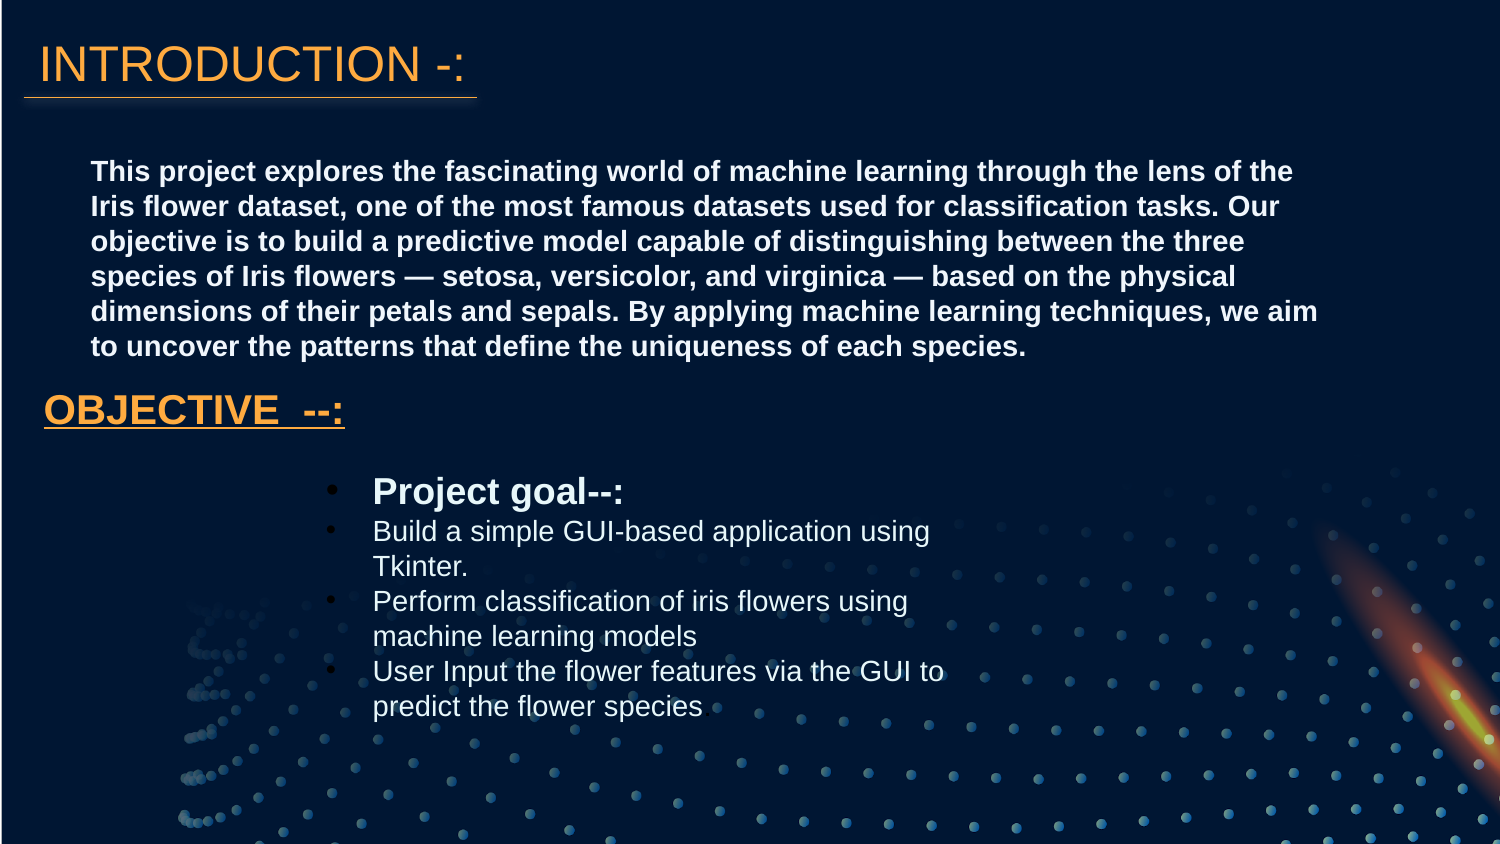

# INTRODUCTION -:
This project explores the fascinating world of machine learning through the lens of the Iris flower dataset, one of the most famous datasets used for classification tasks. Our objective is to build a predictive model capable of distinguishing between the three species of Iris flowers — setosa, versicolor, and virginica — based on the physical dimensions of their petals and sepals. By applying machine learning techniques, we aim to uncover the patterns that define the uniqueness of each species.
OBJECTIVE  --:
Project goal--:
Build a simple GUI-based application using Tkinter.
Perform classification of iris flowers using machine learning models
User Input the flower features via the GUI to predict the flower species.